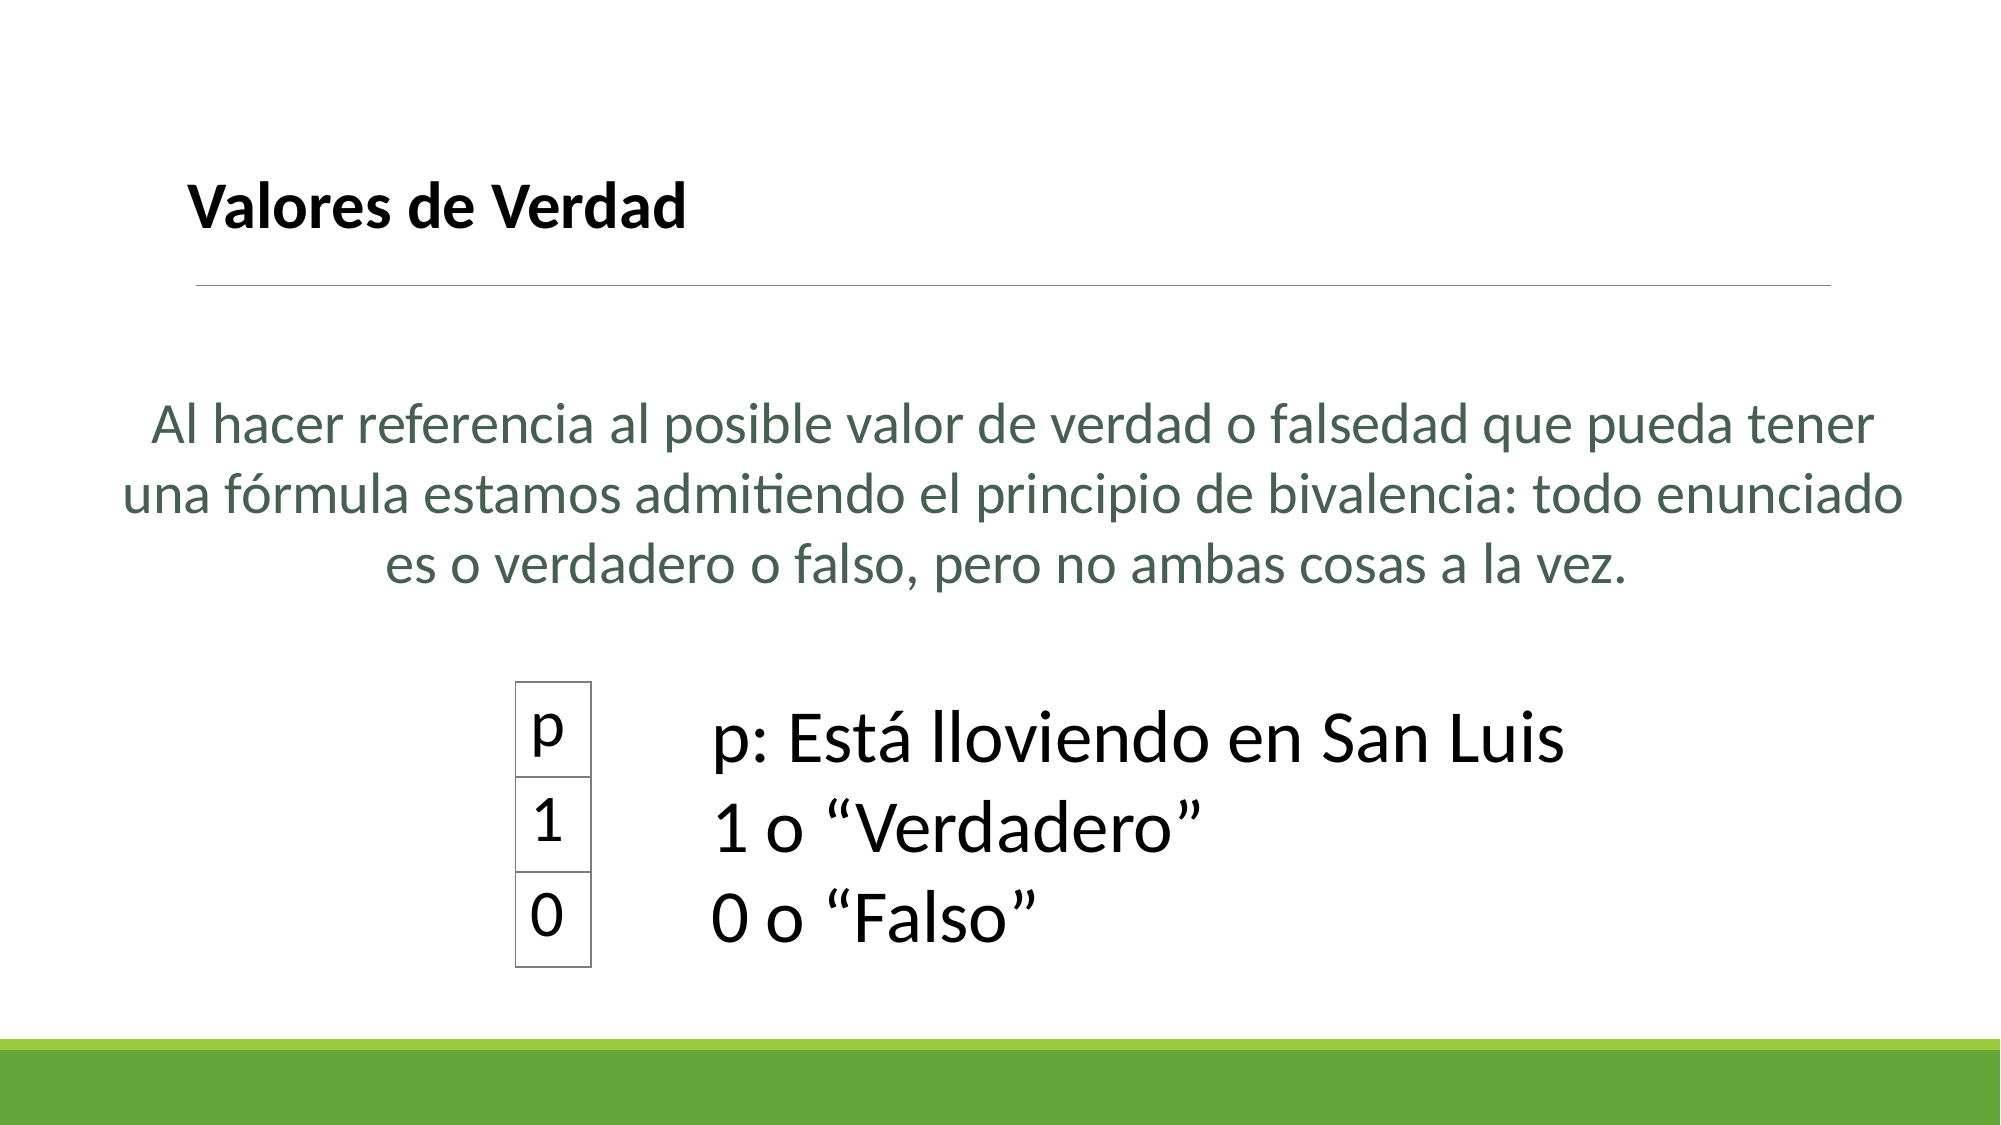

Valores de Verdad
Al hacer referencia al posible valor de verdad o falsedad que pueda tener una fórmula estamos admitiendo el principio de bivalencia: todo enunciado es o verdadero o falso, pero no ambas cosas a la vez.
p: Está lloviendo en San Luis
1 o “Verdadero”
0 o “Falso”
| p |
| --- |
| 1 |
| 0 |